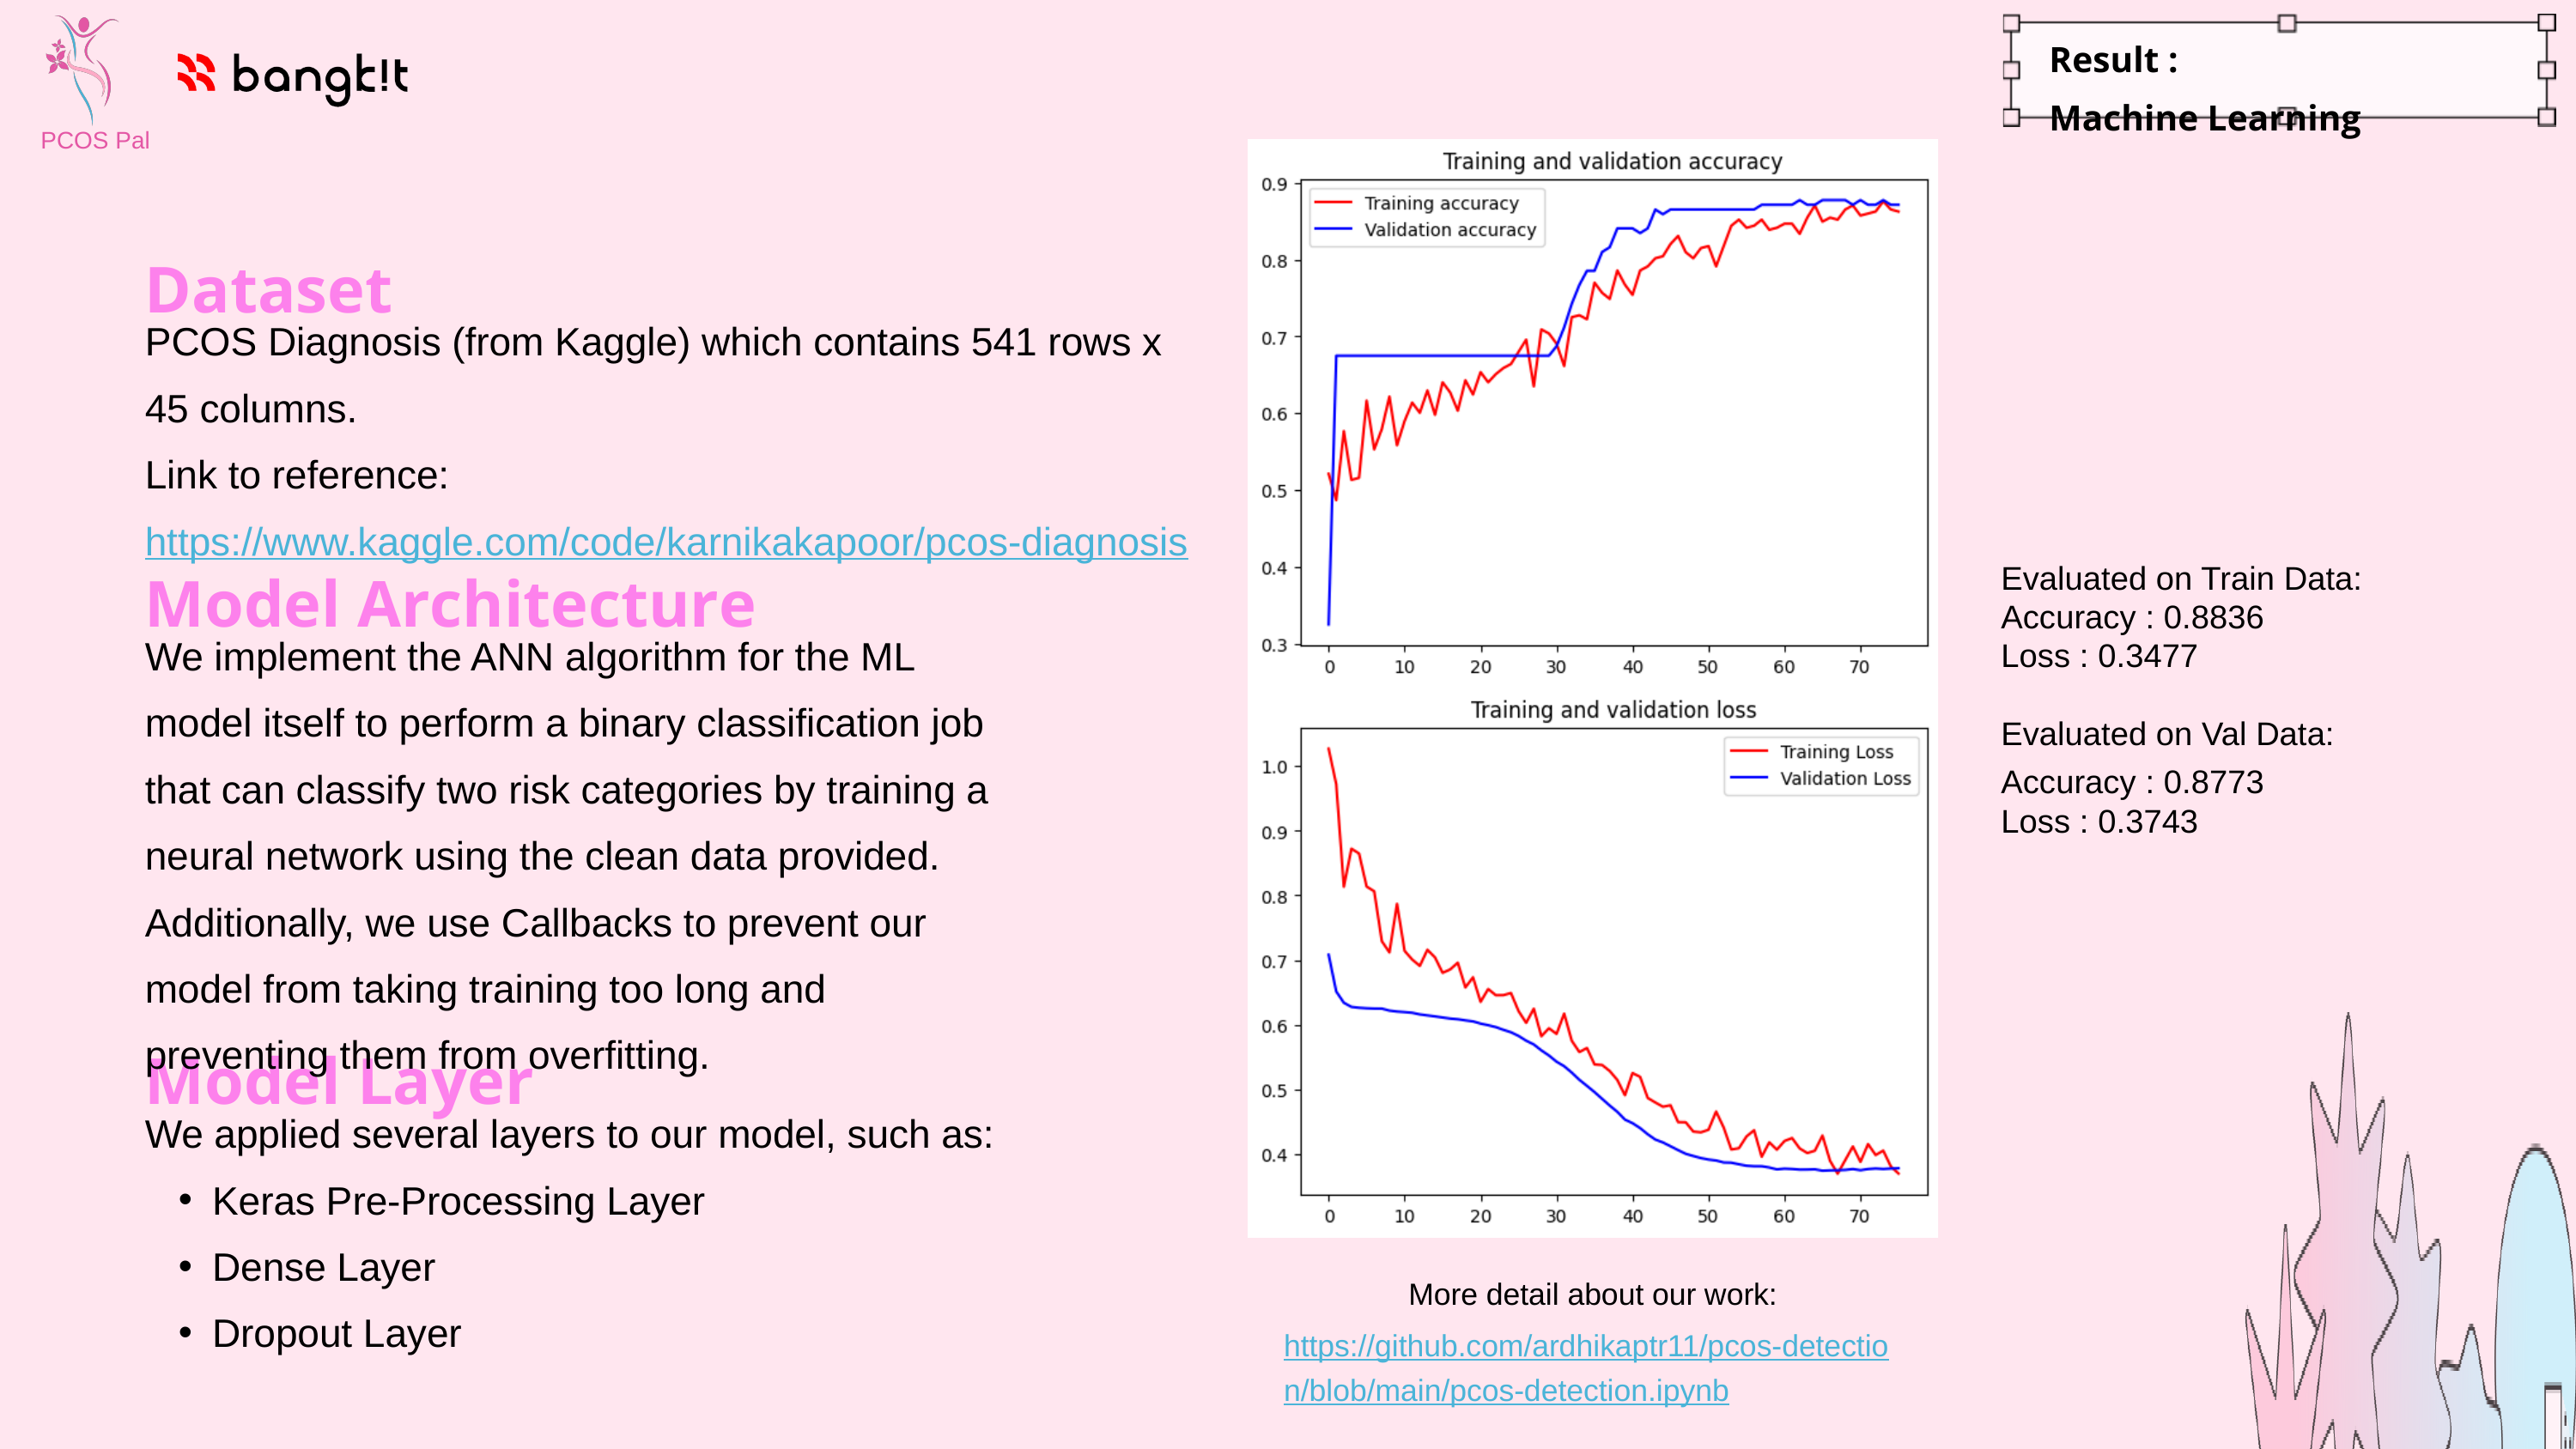

Result :
Machine Learning

PCOS Pal

Dataset
PCOS Diagnosis (from Kaggle) which contains 541 rows x 45 columns.
Link to reference: https://www.kaggle.com/code/karnikakapoor/pcos-diagnosis
Model Architecture
We implement the ANN algorithm for the ML model itself to perform a binary classification job that can classify two risk categories by training a neural network using the clean data provided. Additionally, we use Callbacks to prevent our model from taking training too long and preventing them from overfitting.
Model Layer
We applied several layers to our model, such as:
Keras Pre-Processing Layer
Dense Layer
Dropout Layer
Evaluated on Train Data:
Accuracy : 0.8836
Loss : 0.3477
Evaluated on Val Data:
Accuracy : 0.8773
Loss : 0.3743

More detail about our work:
https://github.com/ardhikaptr11/pcos-detection/blob/main/pcos-detection.ipynb